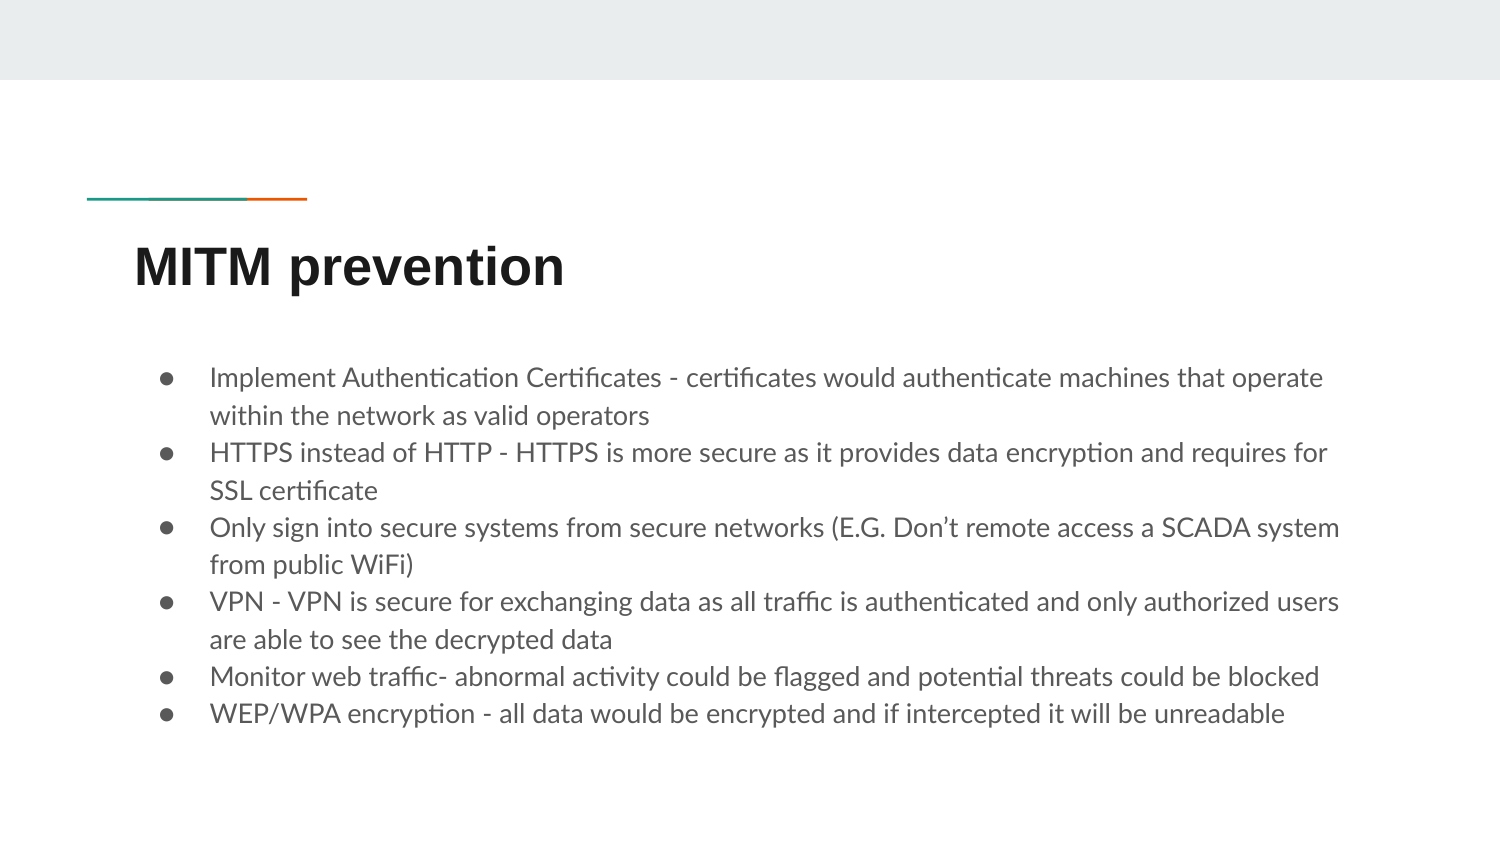

# MITM prevention
Implement Authentication Certificates - certificates would authenticate machines that operate within the network as valid operators
HTTPS instead of HTTP - HTTPS is more secure as it provides data encryption and requires for SSL certificate
Only sign into secure systems from secure networks (E.G. Don’t remote access a SCADA system from public WiFi)
VPN - VPN is secure for exchanging data as all traffic is authenticated and only authorized users are able to see the decrypted data
Monitor web traffic- abnormal activity could be flagged and potential threats could be blocked
WEP/WPA encryption - all data would be encrypted and if intercepted it will be unreadable